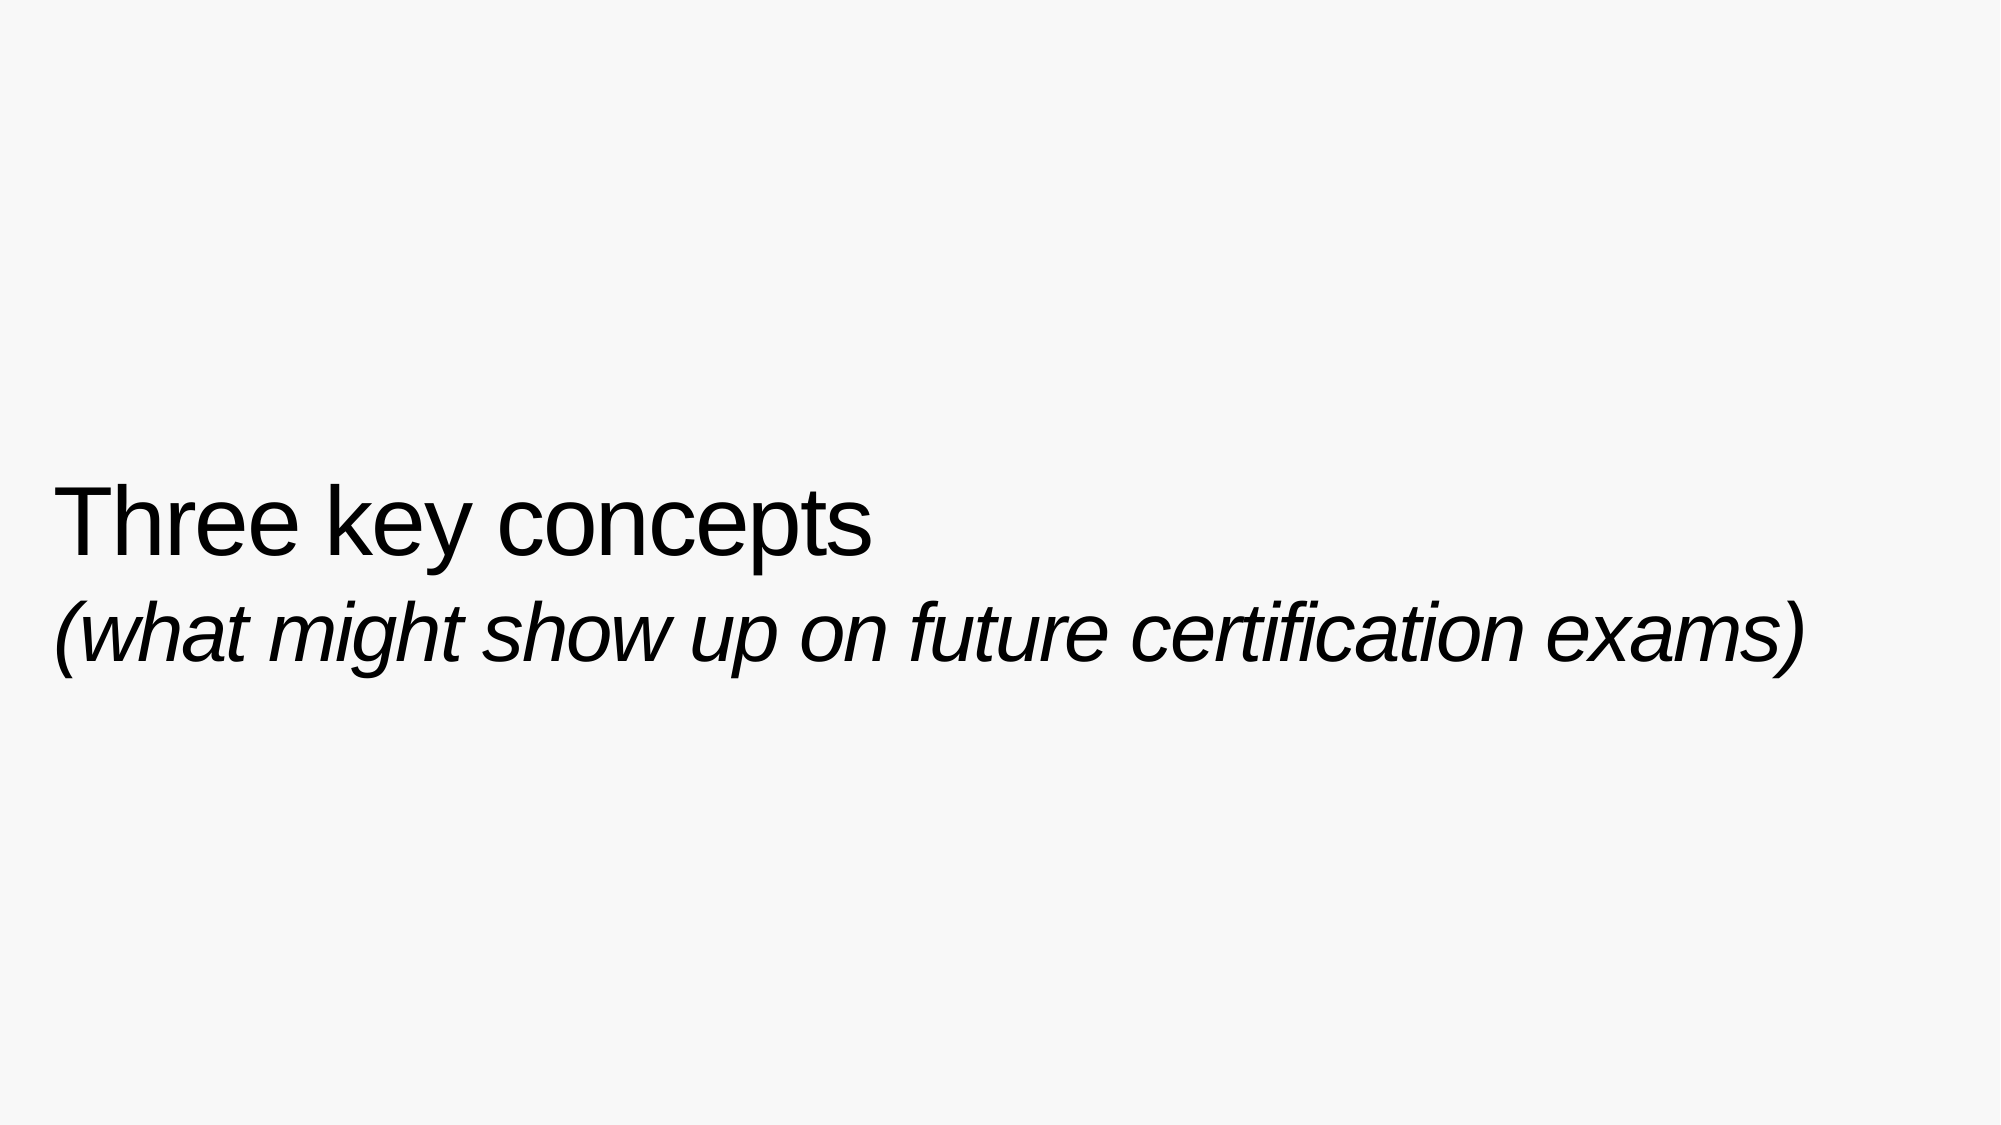

# Three key concepts (what might show up on future certification exams)